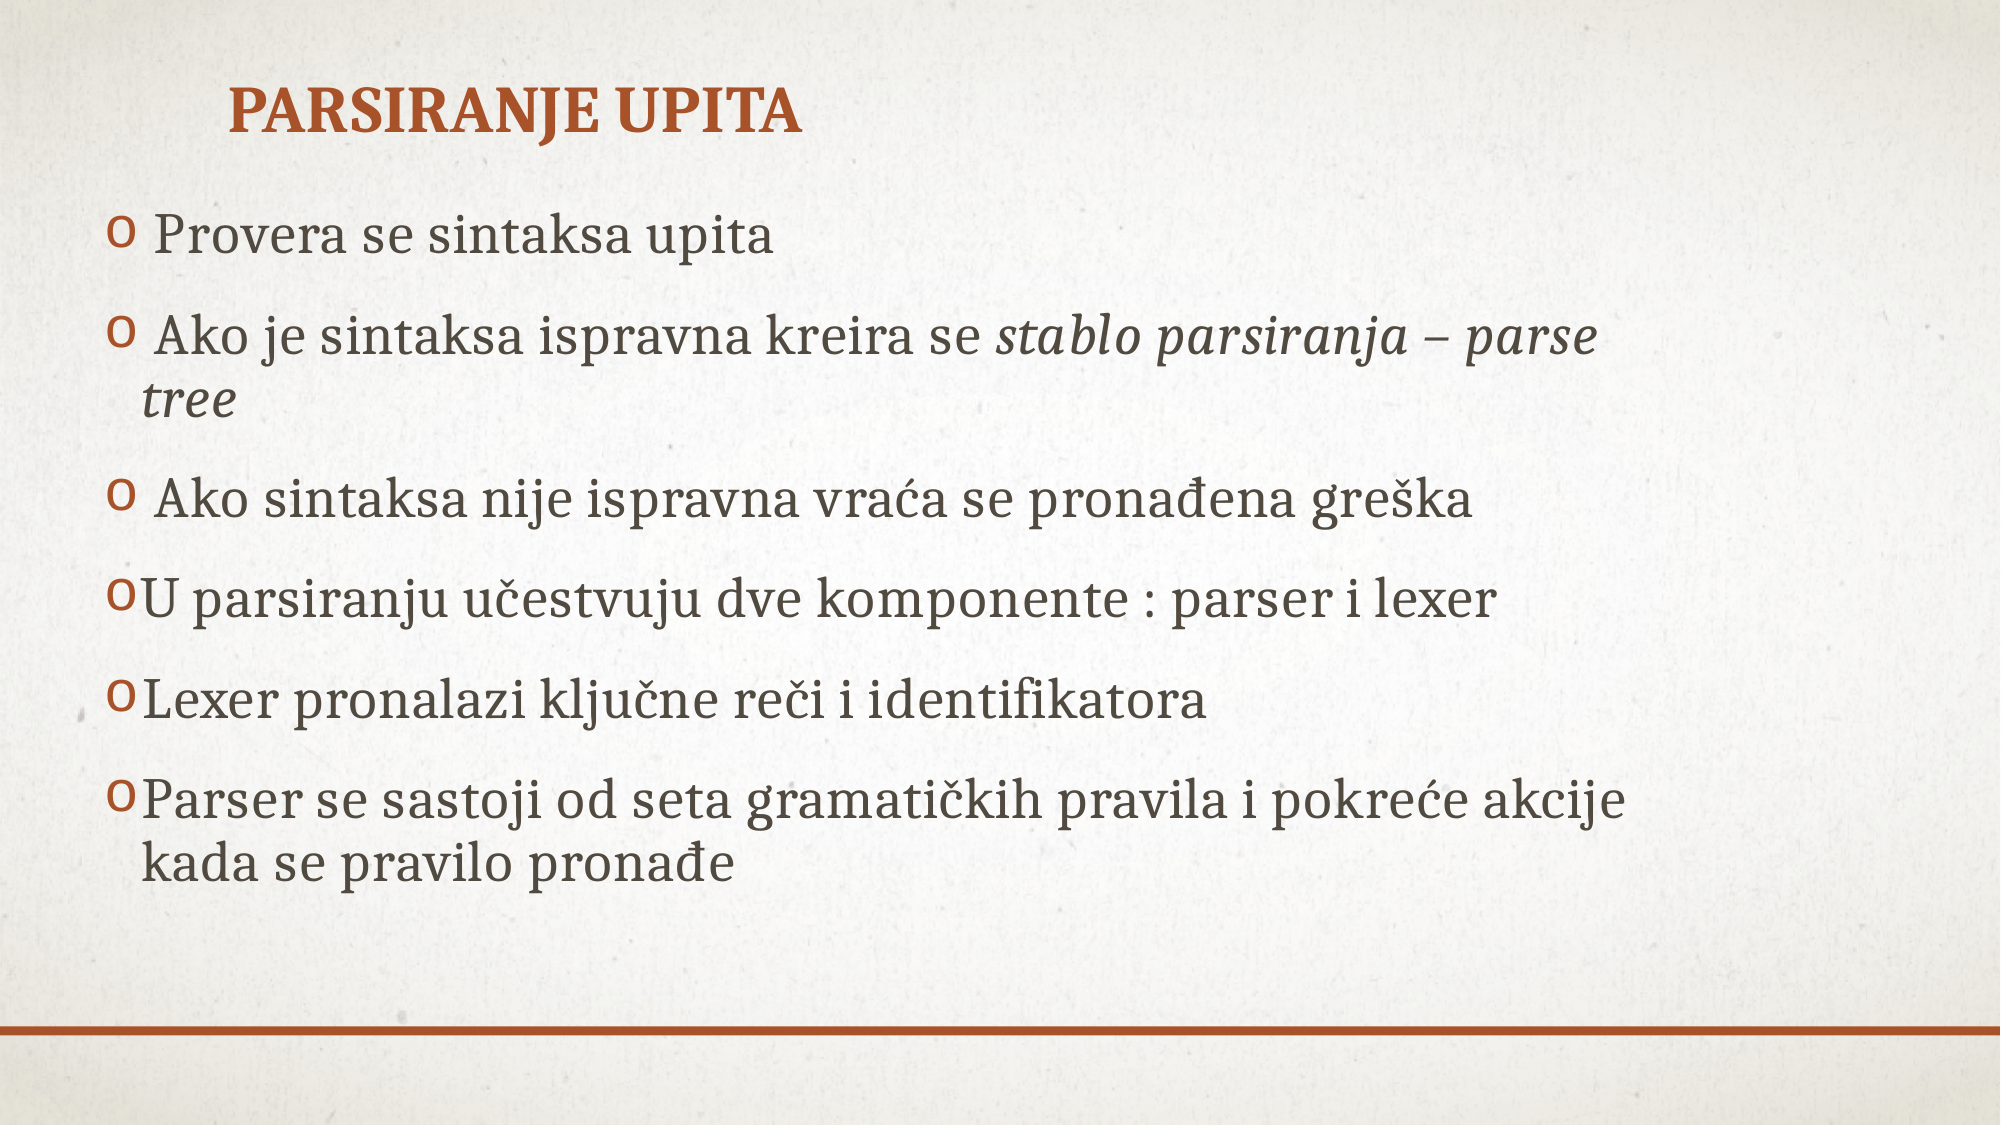

# PARsiranje upita

 Provera se sintaksa upita
 Ako je sintaksa ispravna kreira se stablo parsiranja – parse tree
 Ako sintaksa nije ispravna vraća se pronađena greška
U parsiranju učestvuju dve komponente : parser i lexer
Lexer pronalazi ključne reči i identifikatora
Parser se sastoji od seta gramatičkih pravila i pokreće akcije kada se pravilo pronađe